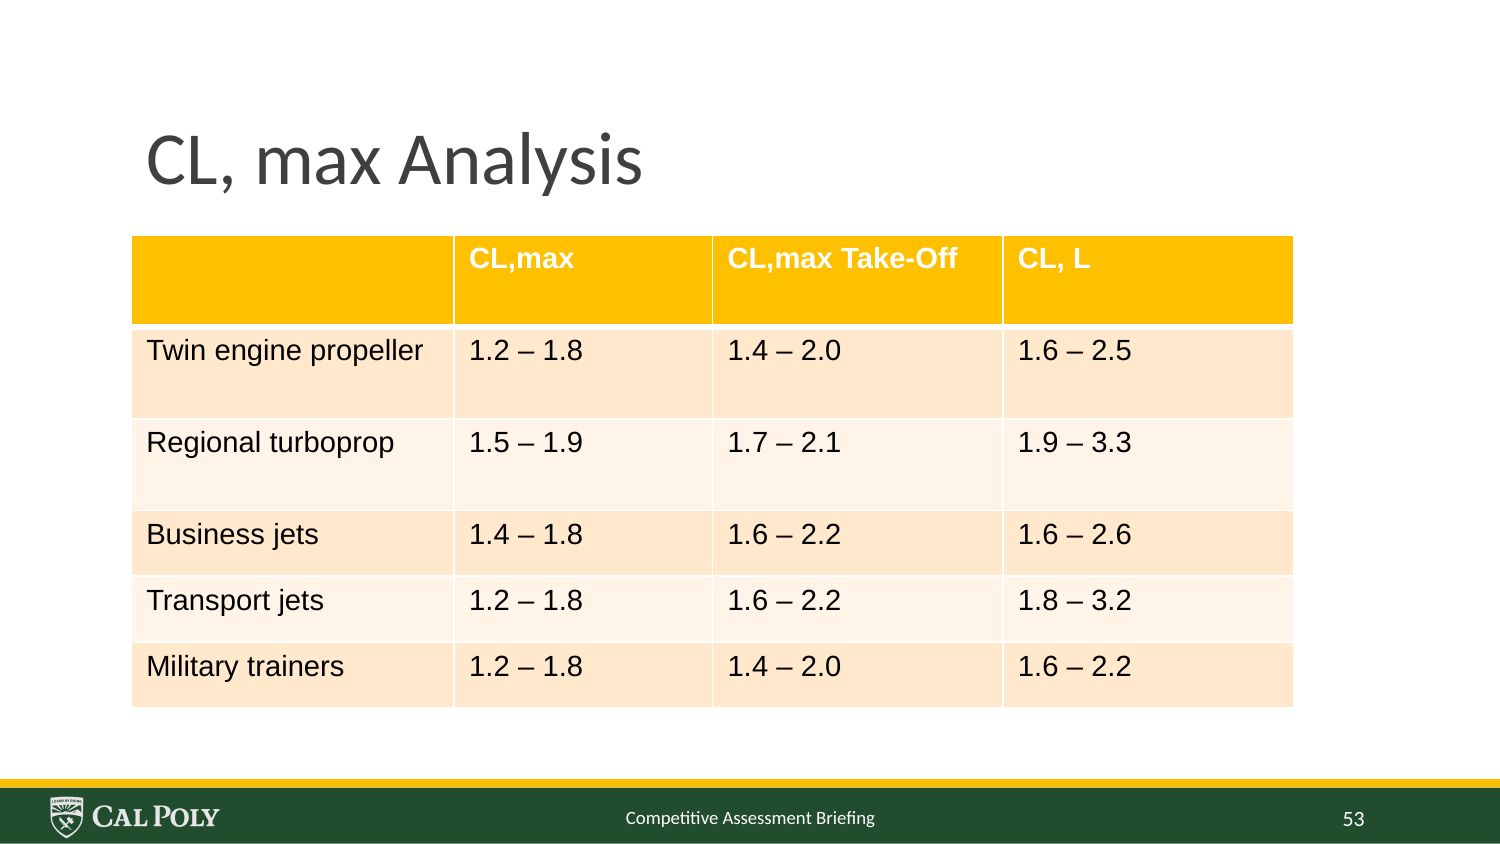

# CL, max Analysis
|  | CL,max | CL,max Take-Off | CL, L |
| --- | --- | --- | --- |
| Twin engine propeller | 1.2 – 1.8 | 1.4 – 2.0 | 1.6 – 2.5 |
| Regional turboprop | 1.5 – 1.9 | 1.7 – 2.1 | 1.9 – 3.3 |
| Business jets | 1.4 – 1.8 | 1.6 – 2.2 | 1.6 – 2.6 |
| Transport jets | 1.2 – 1.8 | 1.6 – 2.2 | 1.8 – 3.2 |
| Military trainers | 1.2 – 1.8 | 1.4 – 2.0 | 1.6 – 2.2 |
Competitive Assessment Briefing
53